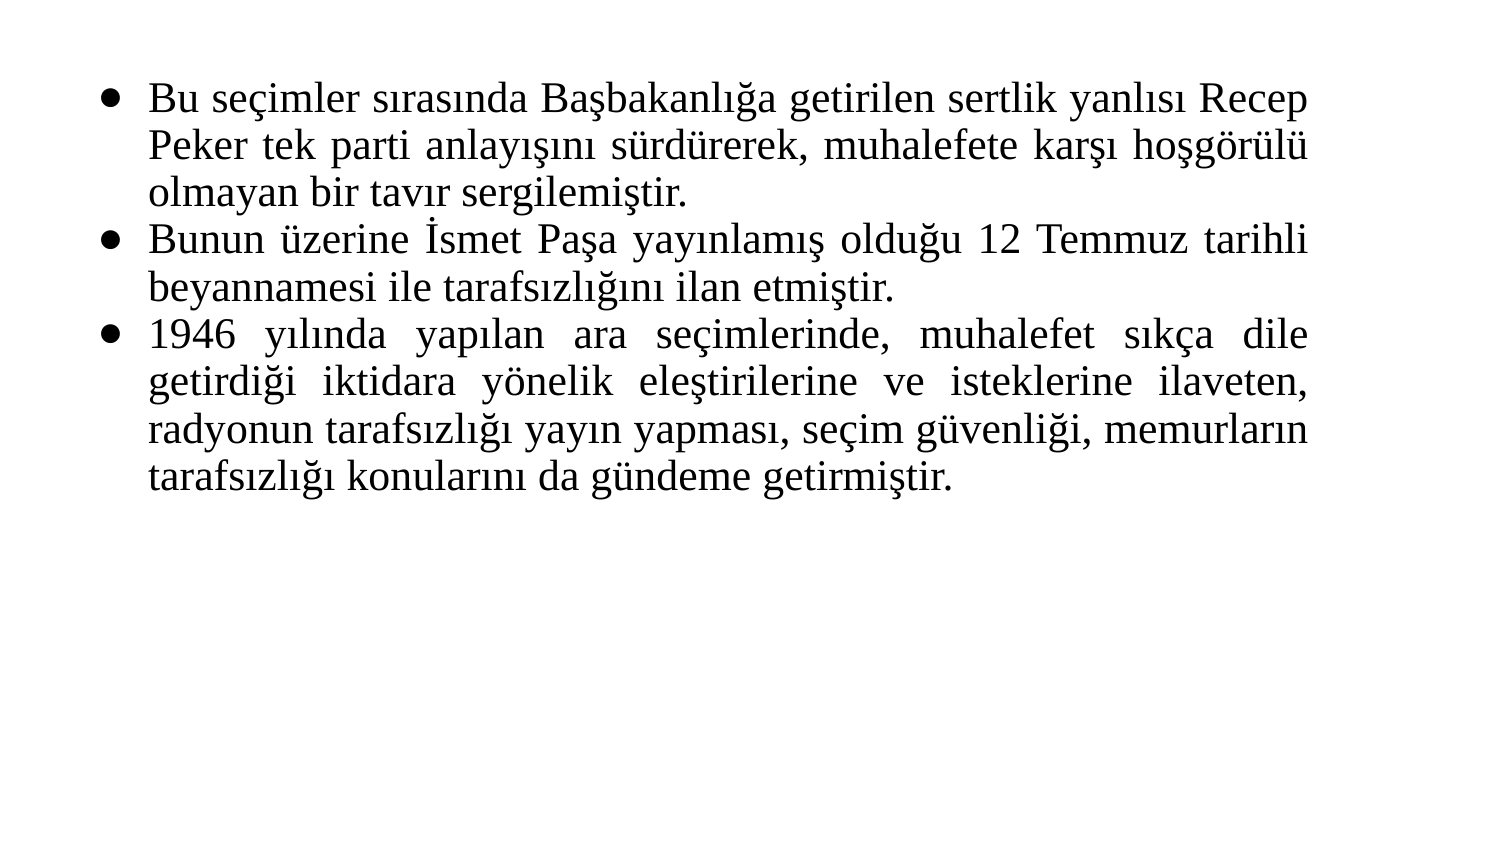

Bu seçimler sırasında Başbakanlığa getirilen sertlik yanlısı Recep Peker tek parti anlayışını sürdürerek, muhalefete karşı hoşgörülü olmayan bir tavır sergilemiştir.
Bunun üzerine İsmet Paşa yayınlamış olduğu 12 Temmuz tarihli beyannamesi ile tarafsızlığını ilan etmiştir.
1946 yılında yapılan ara seçimlerinde, muhalefet sıkça dile getirdiği iktidara yönelik eleştirilerine ve isteklerine ilaveten, radyonun tarafsızlığı yayın yapması, seçim güvenliği, memurların tarafsızlığı konularını da gündeme getirmiştir.